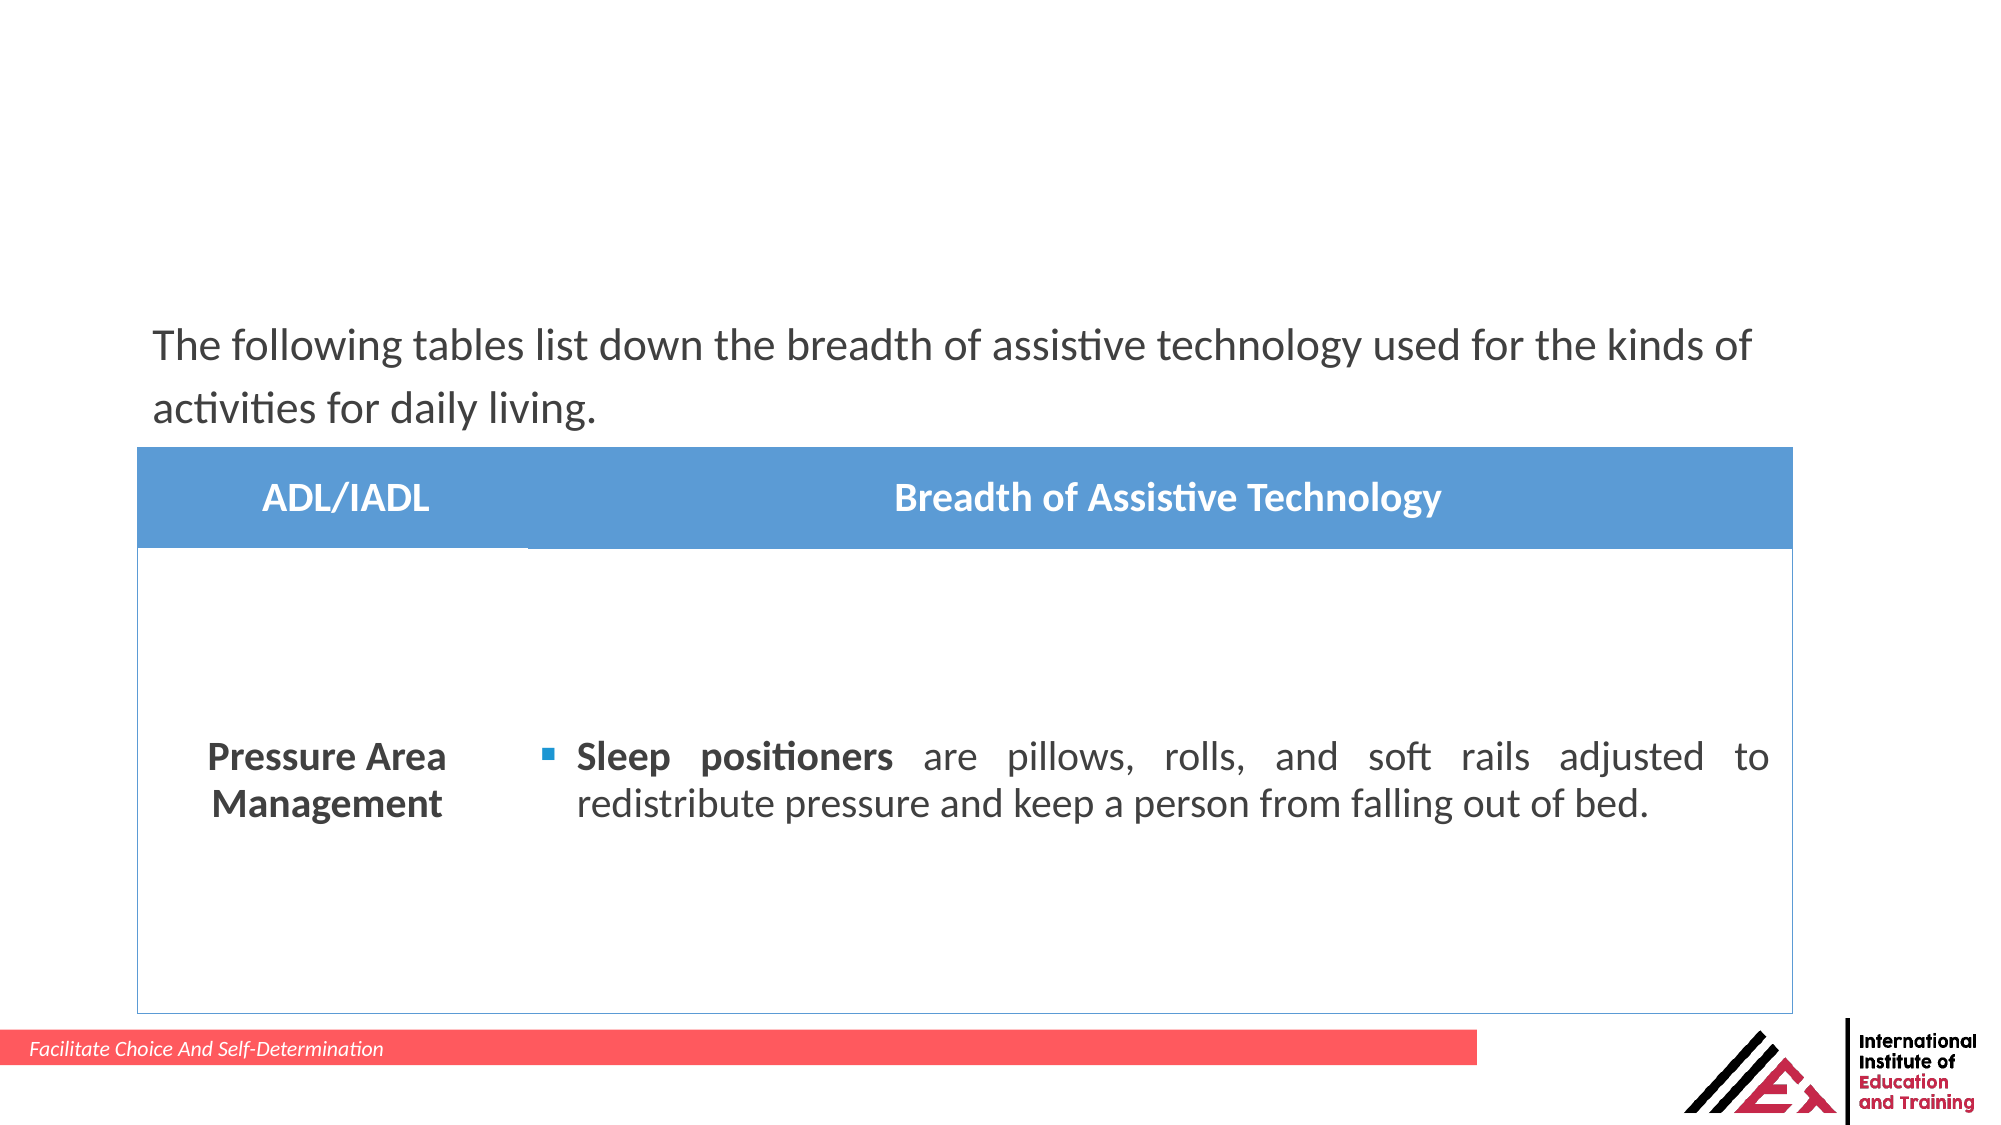

The following tables list down the breadth of assistive technology used for the kinds of activities for daily living.
| ADL/IADL | Breadth of Assistive Technology |
| --- | --- |
| Pressure Area Management | Sleep positioners are pillows, rolls, and soft rails adjusted to redistribute pressure and keep a person from falling out of bed. |
Facilitate Choice And Self-Determination